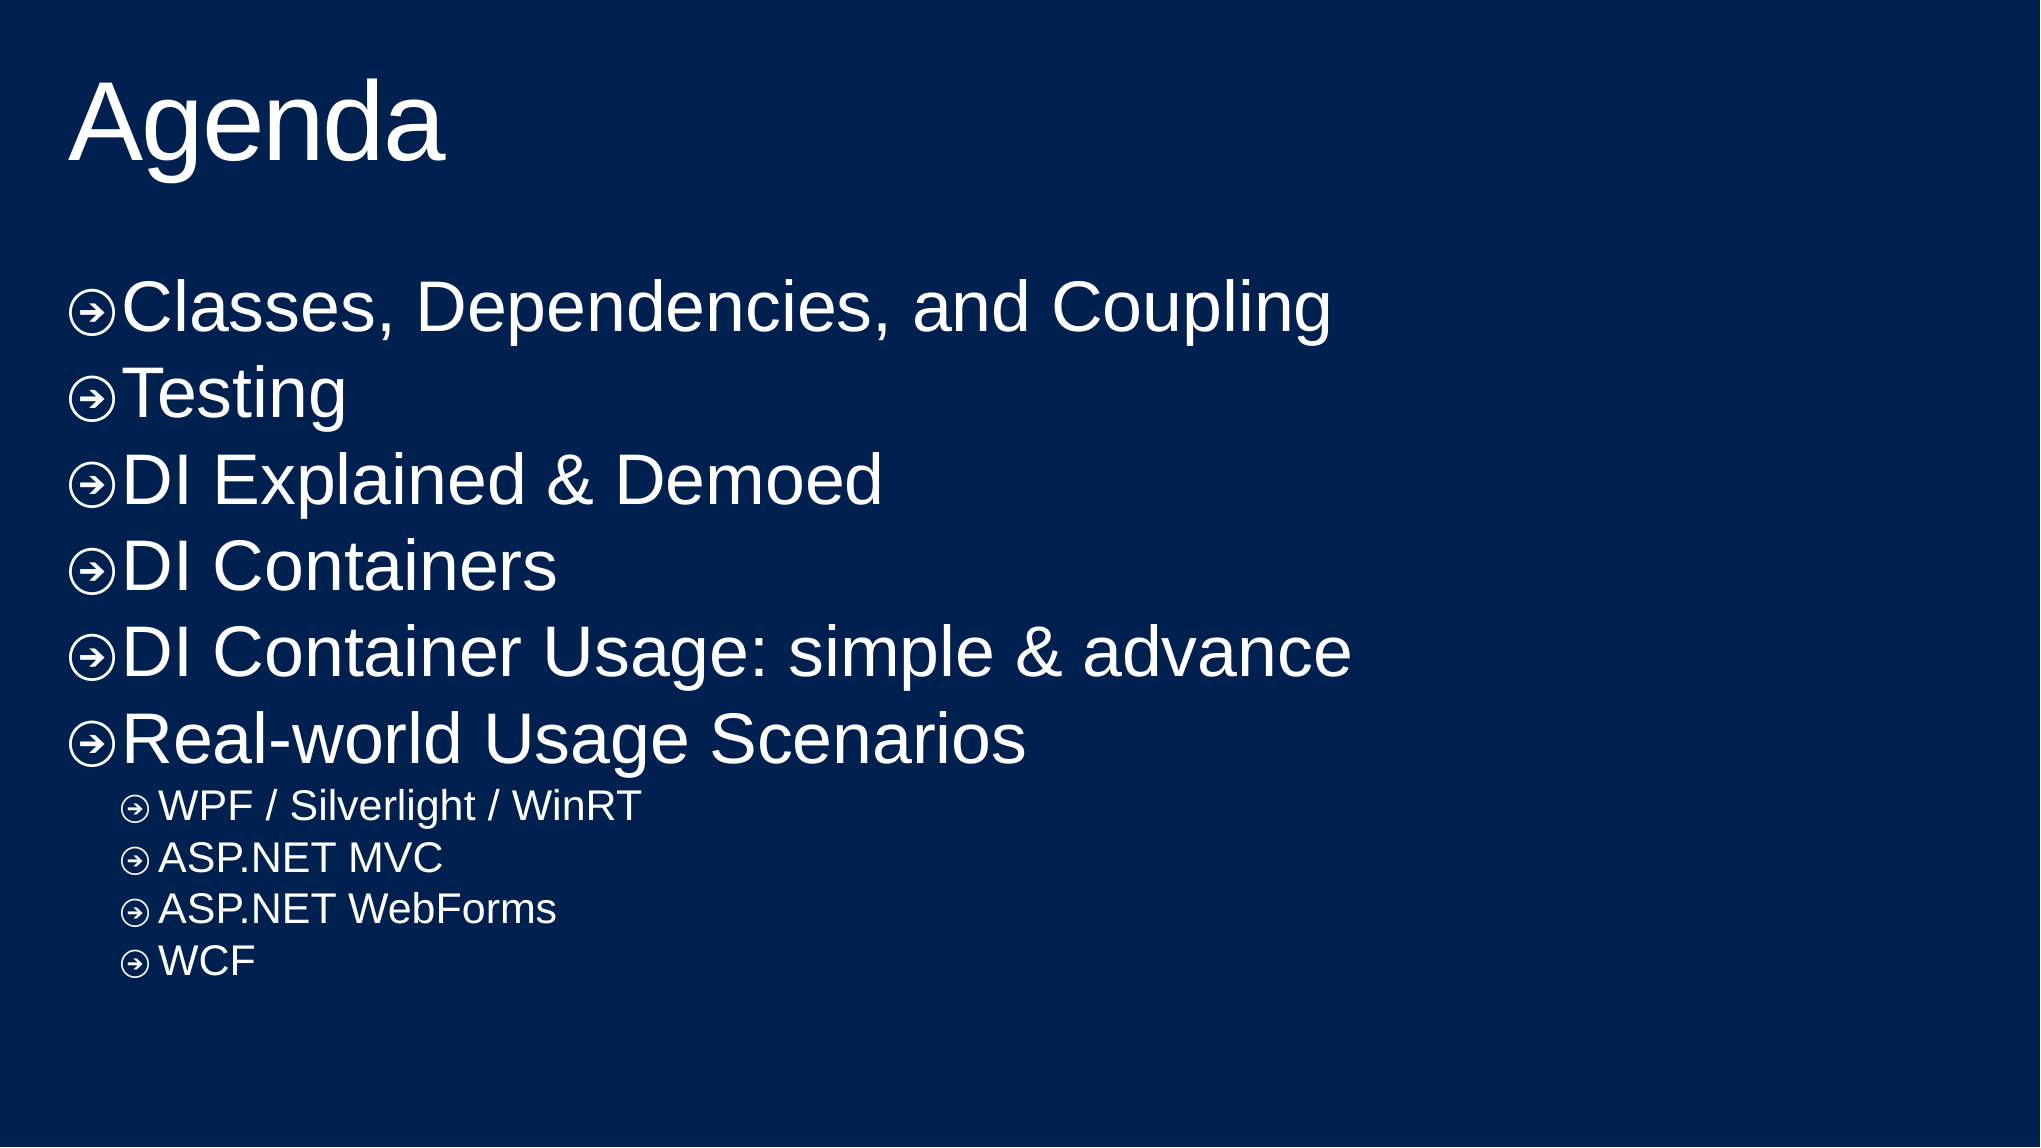

# Agenda
Classes, Dependencies, and Coupling
Testing
DI Explained & Demoed
DI Containers
DI Container Usage: simple & advance
Real-world Usage Scenarios
WPF / Silverlight / WinRT
ASP.NET MVC
ASP.NET WebForms
WCF